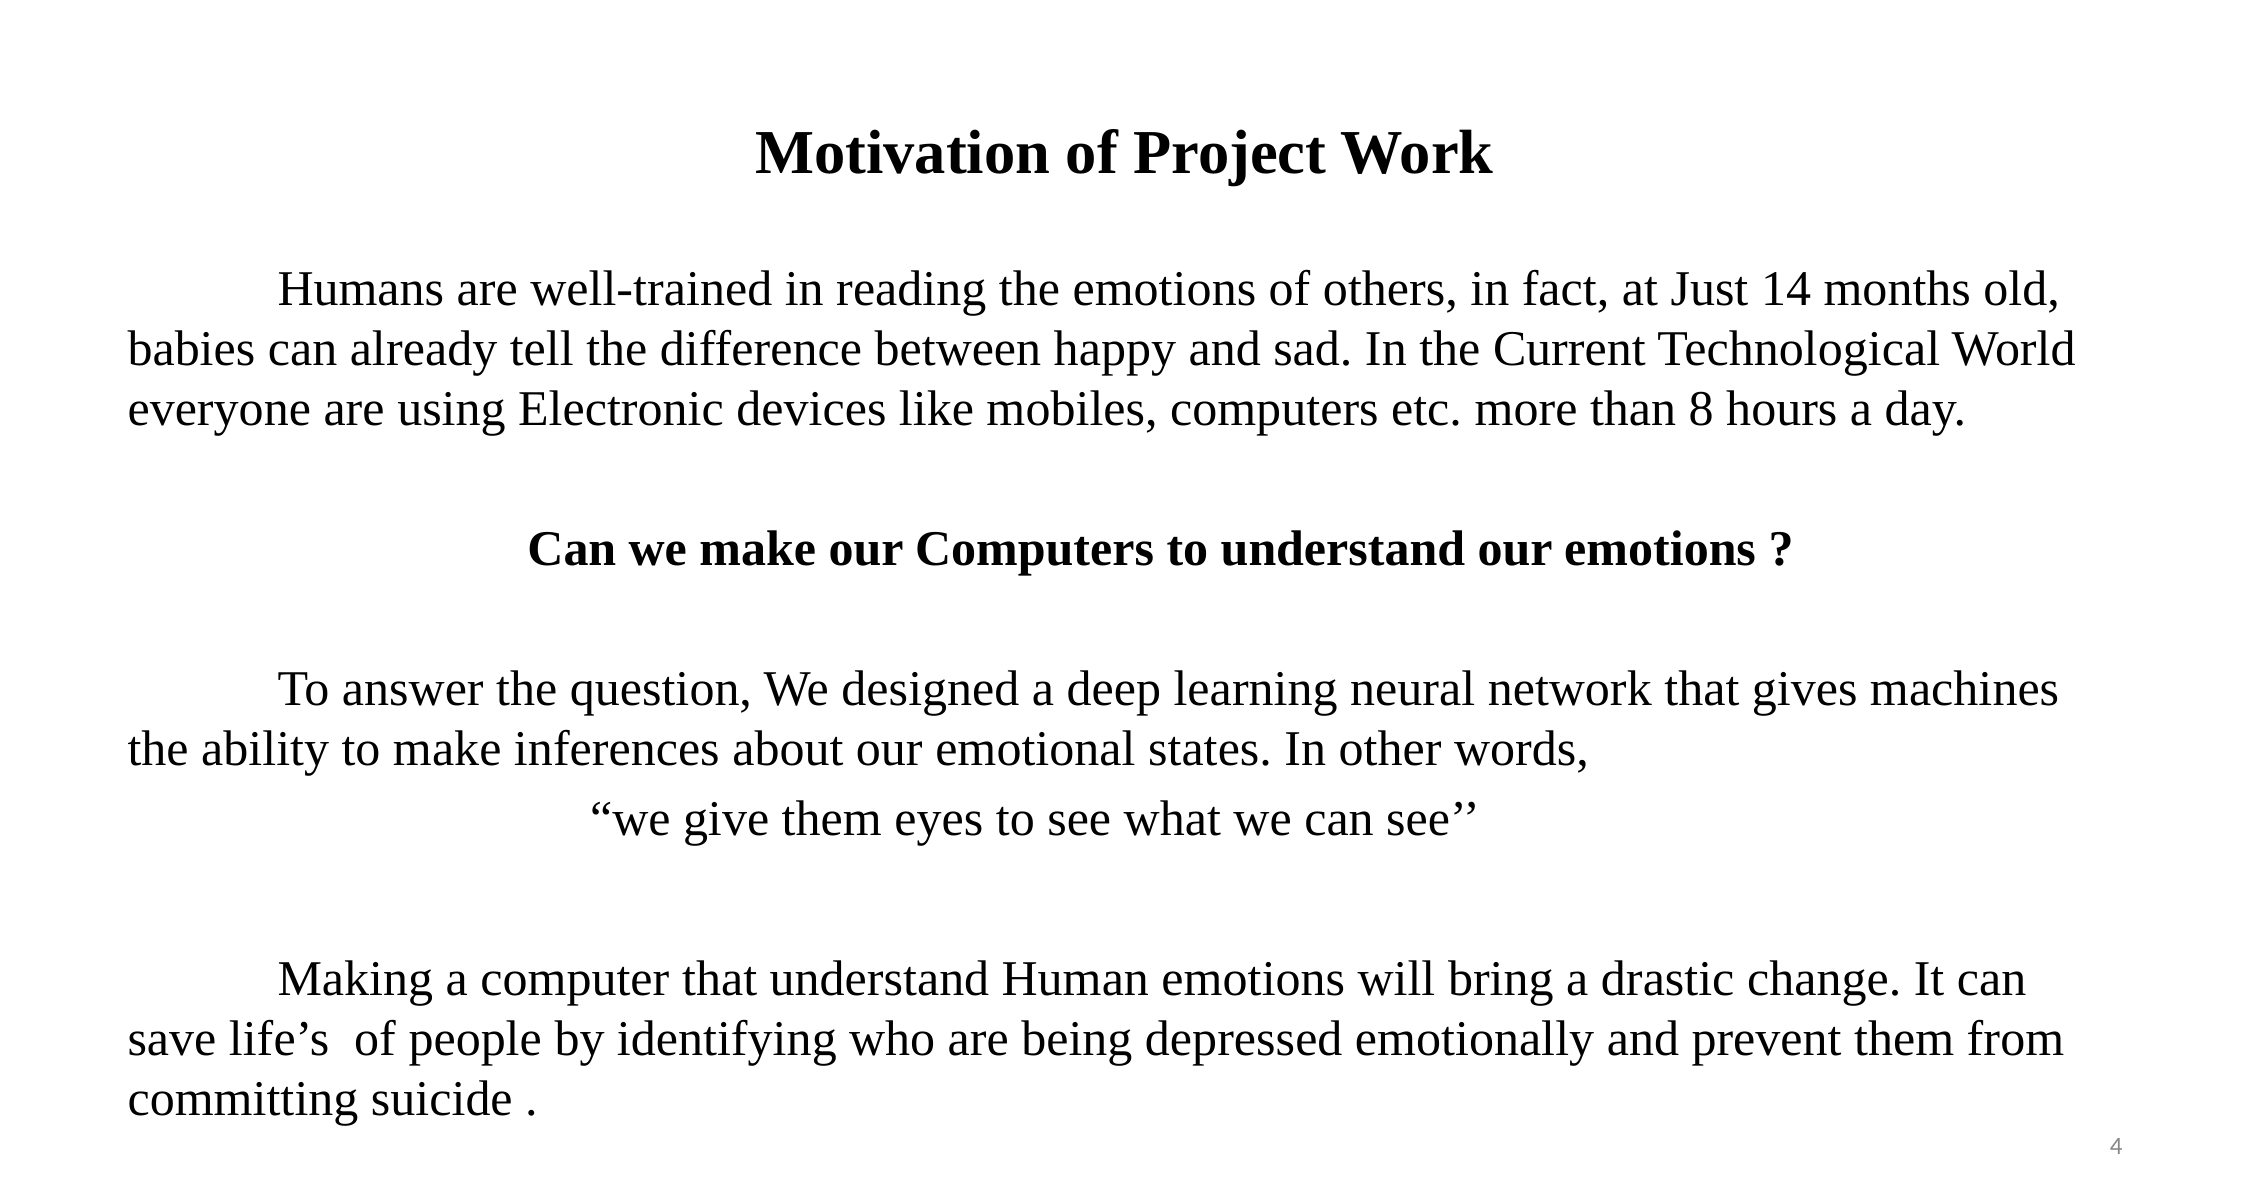

# Motivation of Project Work
	Humans are well-trained in reading the emotions of others, in fact, at Just 14 months old, babies can already tell the difference between happy and sad. In the Current Technological World everyone are using Electronic devices like mobiles, computers etc. more than 8 hours a day.

	                    Can we make our Computers to understand our emotions ?

	To answer the question, We designed a deep learning neural network that gives machines the ability to make inferences about our emotional states. In other words,
                                     “we give them eyes to see what we can see’’

	Making a computer that understand Human emotions will bring a drastic change. It can save life’s  of people by identifying who are being depressed emotionally and prevent them from committing suicide .
4